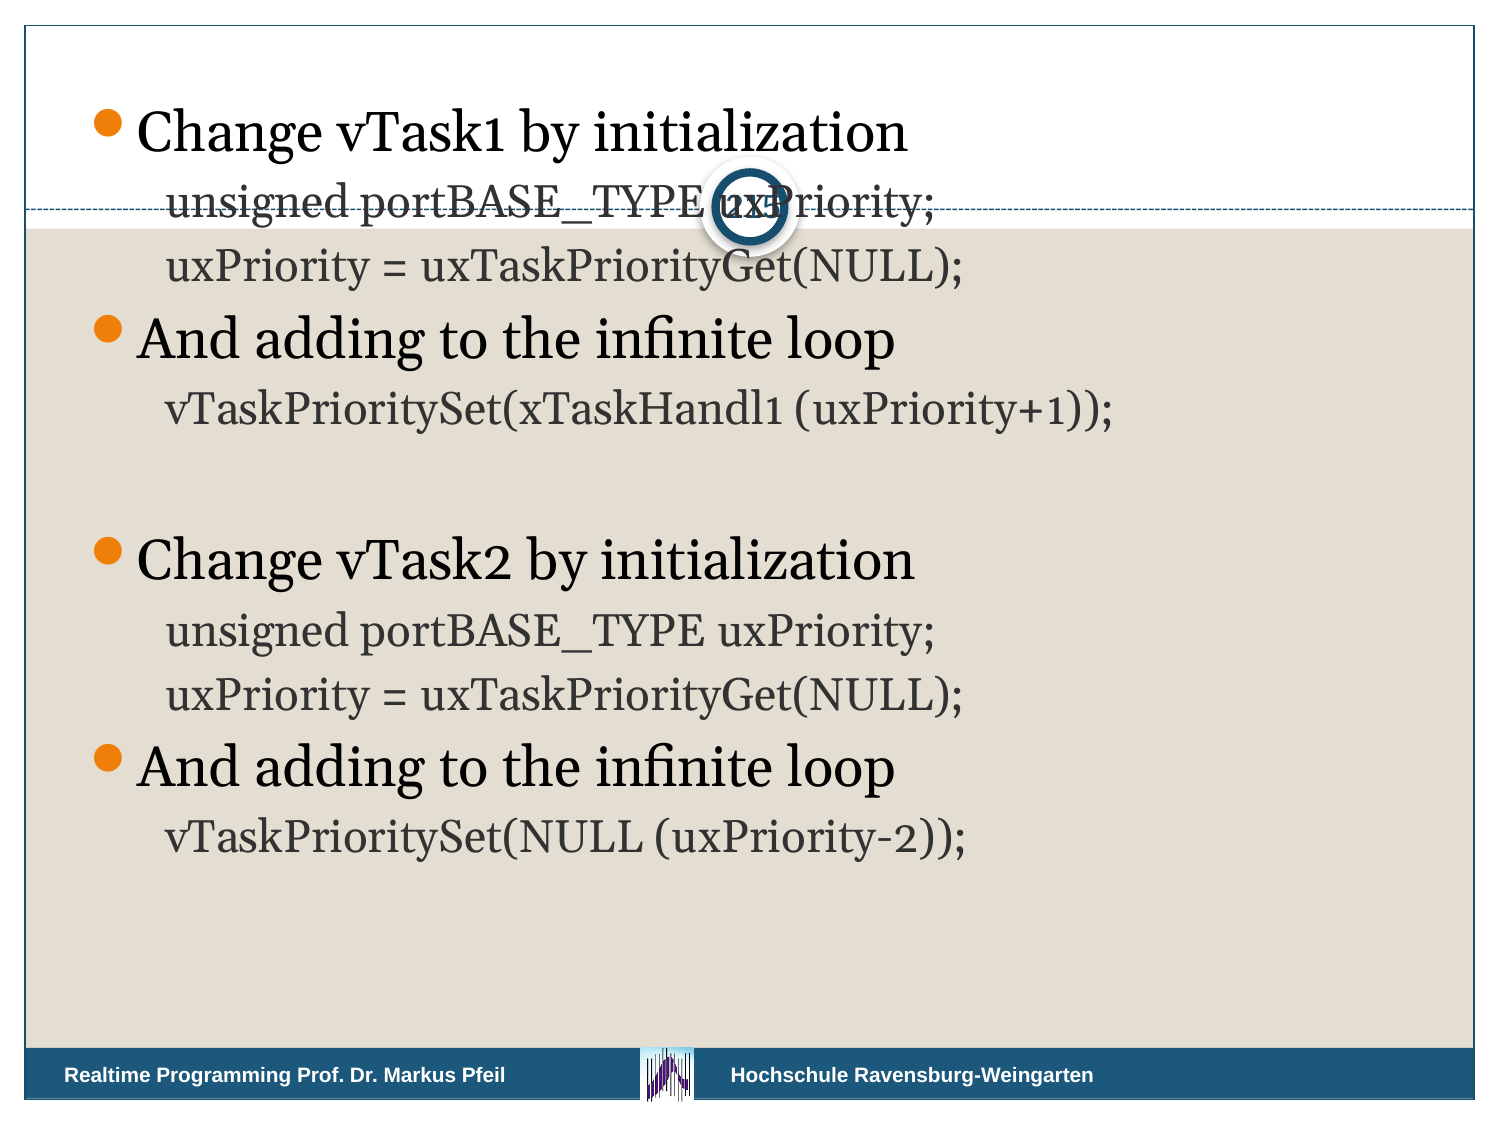

Change vTask1 by initialization
unsigned portBASE_TYPE uxPriority;
uxPriority = uxTaskPriorityGet(NULL);
And adding to the infinite loop
vTaskPrioritySet(xTaskHandl1 (uxPriority+1));

Change vTask2 by initialization
unsigned portBASE_TYPE uxPriority;
uxPriority = uxTaskPriorityGet(NULL);
And adding to the infinite loop
vTaskPrioritySet(NULL (uxPriority-2));
215
Realtime Programming Prof. Dr. Markus Pfeil